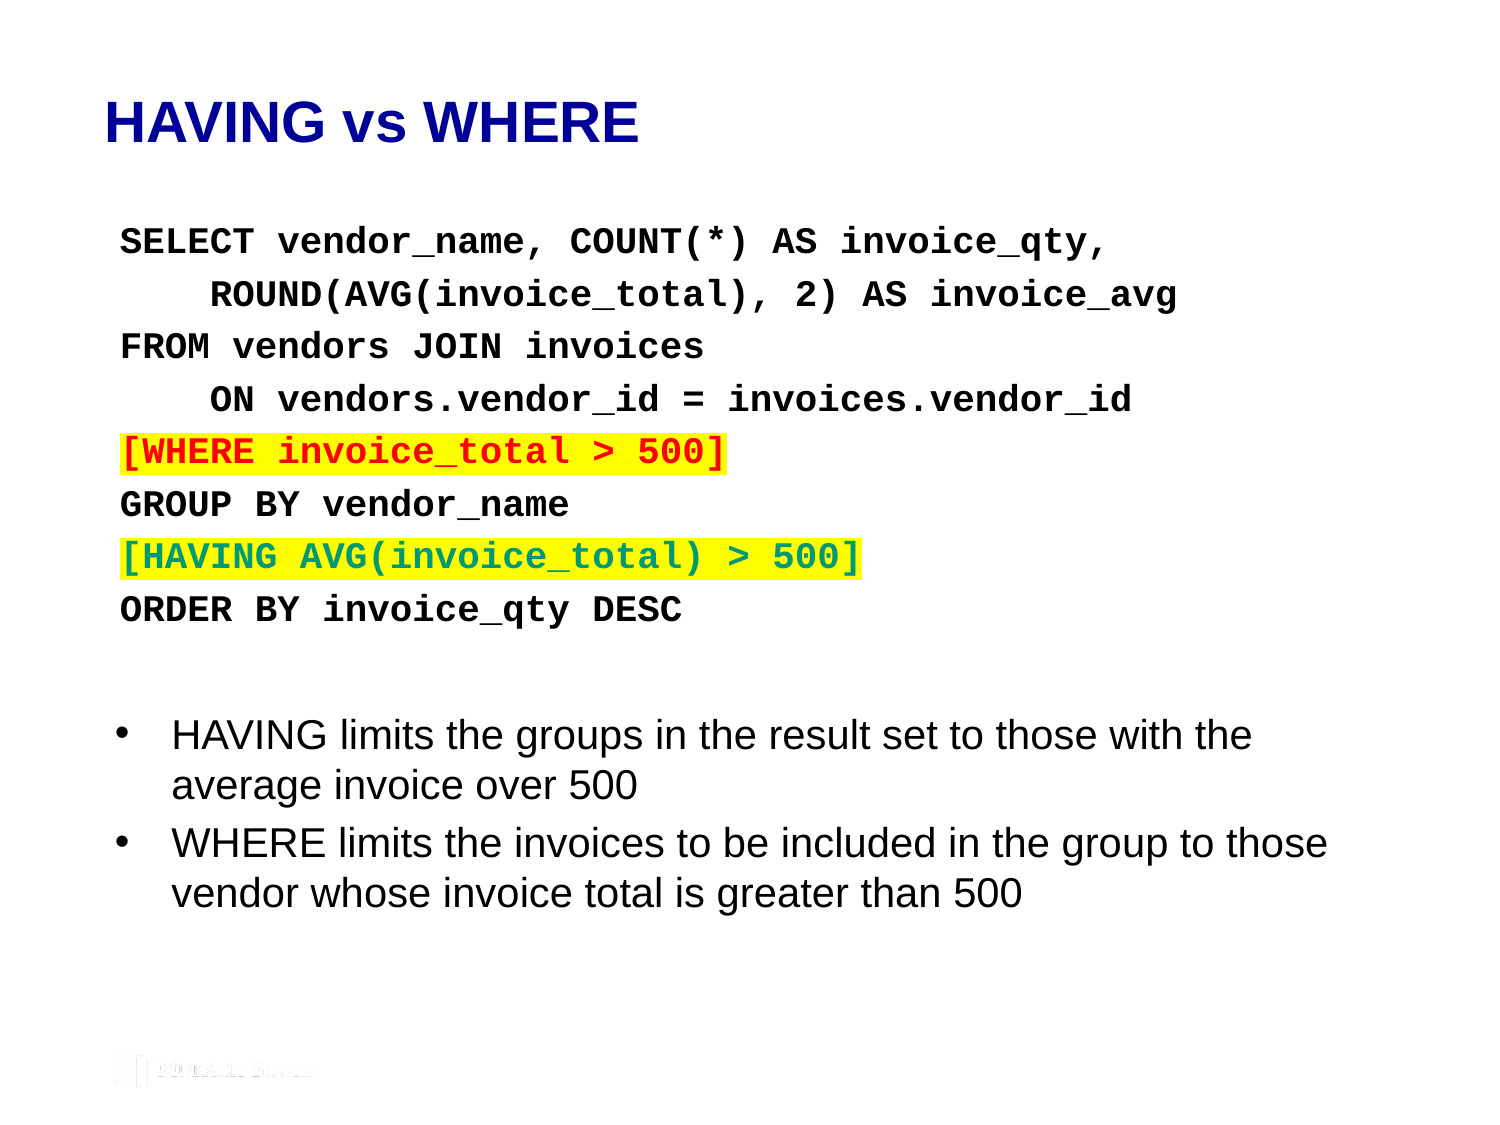

# HAVING vs WHERE
SELECT vendor_name, COUNT(*) AS invoice_qty,
    ROUND(AVG(invoice_total), 2) AS invoice_avg
FROM vendors JOIN invoices
    ON vendors.vendor_id = invoices.vendor_id
[WHERE invoice_total > 500]
GROUP BY vendor_name
[HAVING AVG(invoice_total) > 500]
ORDER BY invoice_qty DESC
HAVING limits the groups in the result set to those with the average invoice over 500
WHERE limits the invoices to be included in the group to those vendor whose invoice total is greater than 500
© 2019, Mike Murach & Associates, Inc.

C6, Slide 231